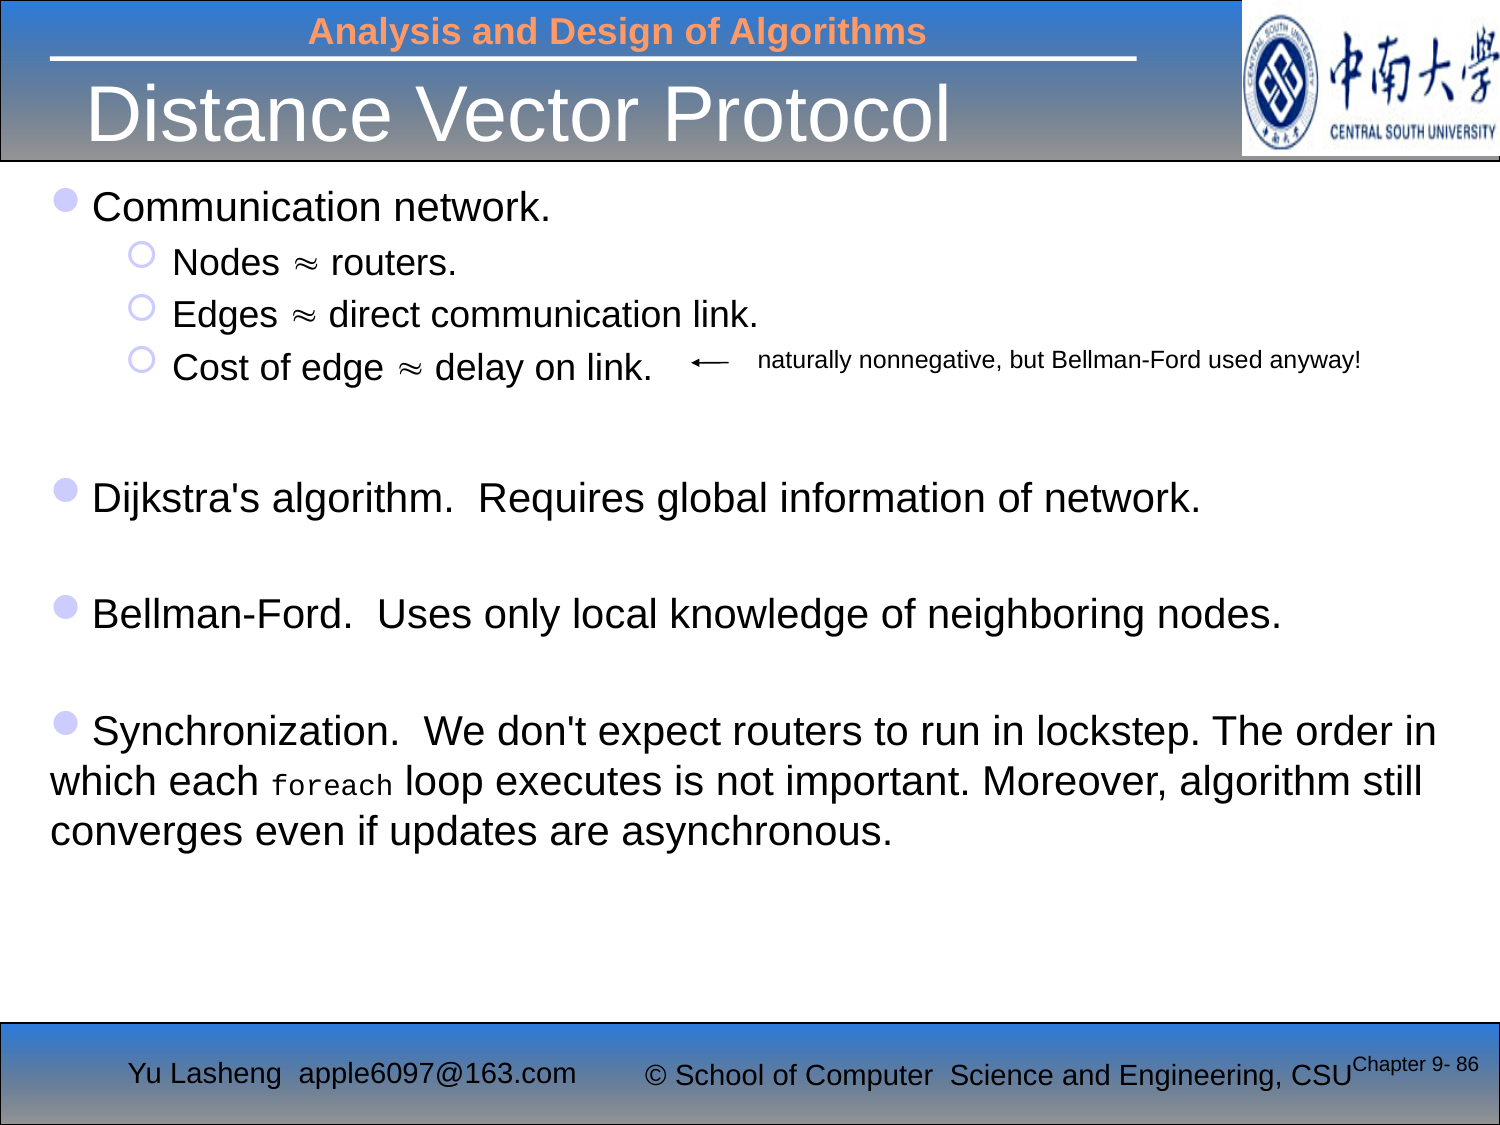

# Distance Vector Protocol
Communication network.
Nodes ≈ routers.
Edges ≈ direct communication link.
Cost of edge ≈ delay on link.

Dijkstra's algorithm.  Requires global information of network.

Bellman-Ford.  Uses only local knowledge of neighboring nodes.

Synchronization.  We don't expect routers to run in lockstep. The order in which each foreach loop executes is not important. Moreover, algorithm still converges even if updates are asynchronous.
naturally nonnegative, but Bellman-Ford used anyway!

Chapter 9- 86